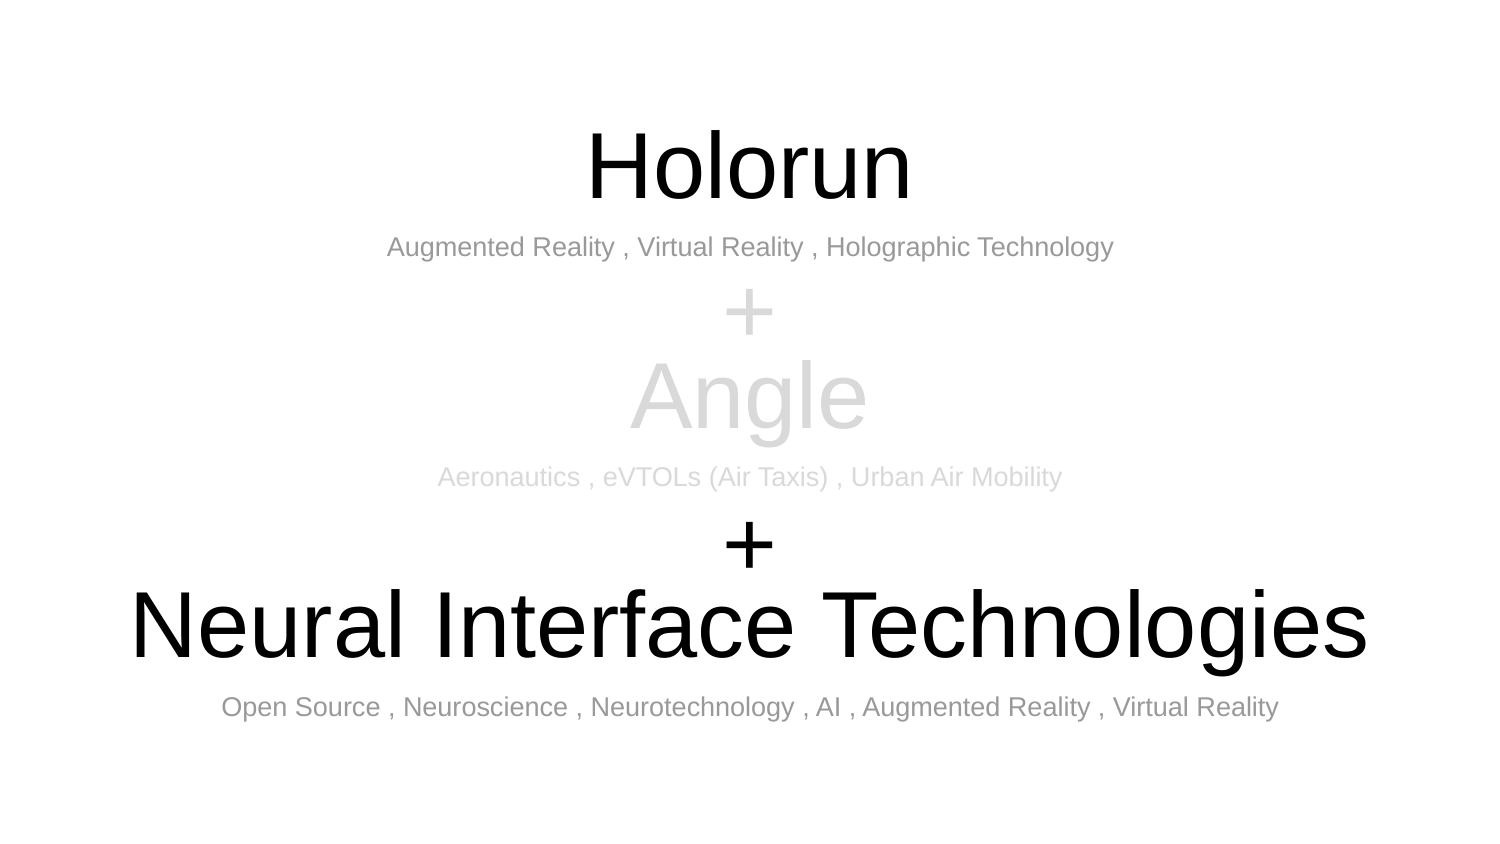

Holorun
Augmented Reality , Virtual Reality , Holographic Technology
+
Angle
Aeronautics , eVTOLs (Air Taxis) , Urban Air Mobility
+
Neural Interface Technologies
Open Source , Neuroscience , Neurotechnology , AI , Augmented Reality , Virtual Reality